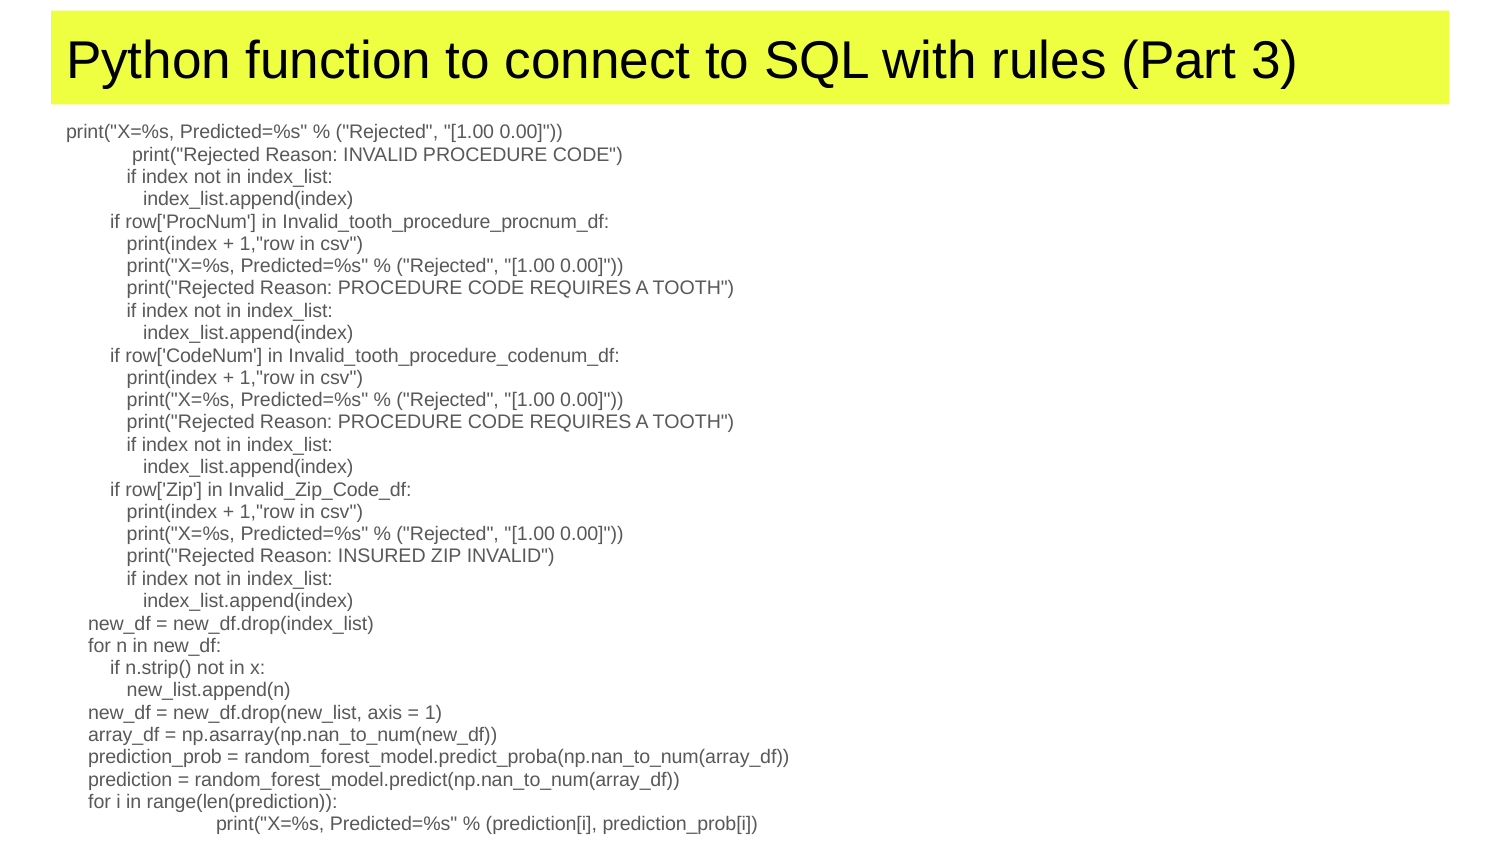

# Python function to connect to SQL with rules (Part 3)
print("X=%s, Predicted=%s" % ("Rejected", "[1.00 0.00]"))
            print("Rejected Reason: INVALID PROCEDURE CODE")
           if index not in index_list:
              index_list.append(index)
        if row['ProcNum'] in Invalid_tooth_procedure_procnum_df:
           print(index + 1,"row in csv")
           print("X=%s, Predicted=%s" % ("Rejected", "[1.00 0.00]"))
           print("Rejected Reason: PROCEDURE CODE REQUIRES A TOOTH")
           if index not in index_list:
              index_list.append(index)
        if row['CodeNum'] in Invalid_tooth_procedure_codenum_df:
           print(index + 1,"row in csv")
           print("X=%s, Predicted=%s" % ("Rejected", "[1.00 0.00]"))
           print("Rejected Reason: PROCEDURE CODE REQUIRES A TOOTH")
           if index not in index_list:
              index_list.append(index)
        if row['Zip'] in Invalid_Zip_Code_df:
           print(index + 1,"row in csv")
           print("X=%s, Predicted=%s" % ("Rejected", "[1.00 0.00]"))
           print("Rejected Reason: INSURED ZIP INVALID")
           if index not in index_list:
              index_list.append(index)
    new_df = new_df.drop(index_list)
    for n in new_df:
        if n.strip() not in x:
           new_list.append(n)
    new_df = new_df.drop(new_list, axis = 1)
    array_df = np.asarray(np.nan_to_num(new_df))
    prediction_prob = random_forest_model.predict_proba(np.nan_to_num(array_df))
    prediction = random_forest_model.predict(np.nan_to_num(array_df))
    for i in range(len(prediction)):
	print("X=%s, Predicted=%s" % (prediction[i], prediction_prob[i])